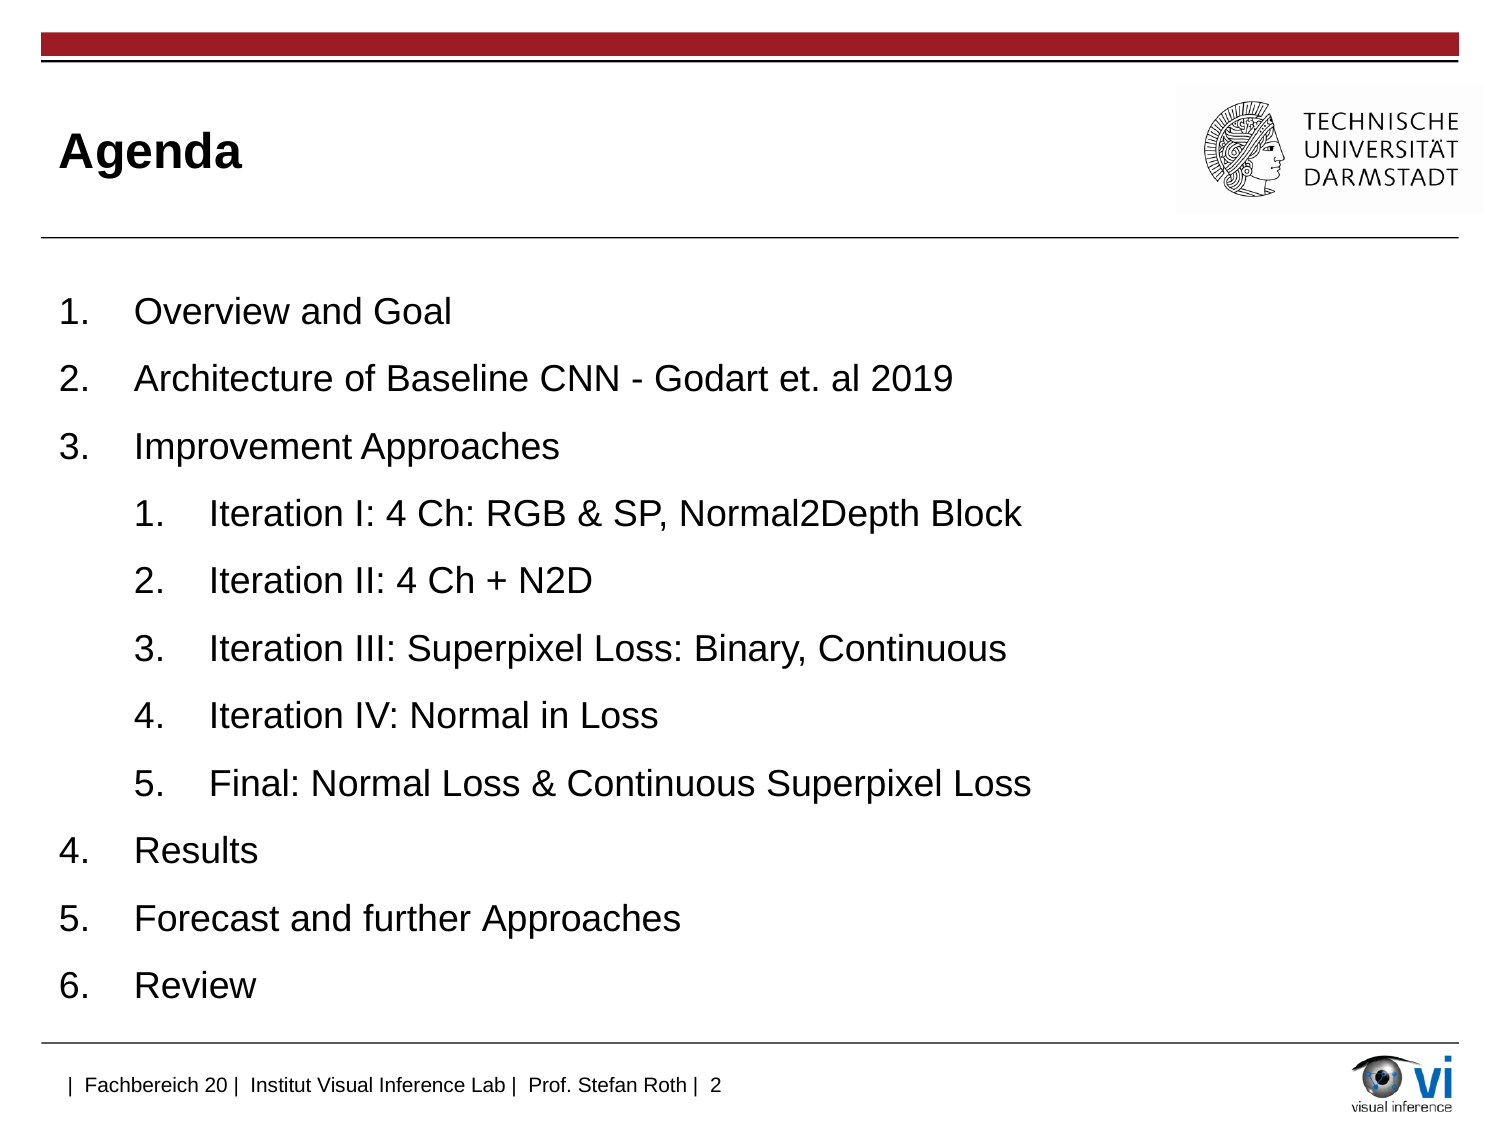

# Agenda
Overview and Goal
Architecture of Baseline CNN - Godart et. al 2019
Improvement Approaches
Iteration I: 4 Ch: RGB & SP, Normal2Depth Block
Iteration II: 4 Ch + N2D
Iteration III: Superpixel Loss: Binary, Continuous
Iteration IV: Normal in Loss
Final: Normal Loss & Continuous Superpixel Loss
Results
Forecast and further Approaches
Review